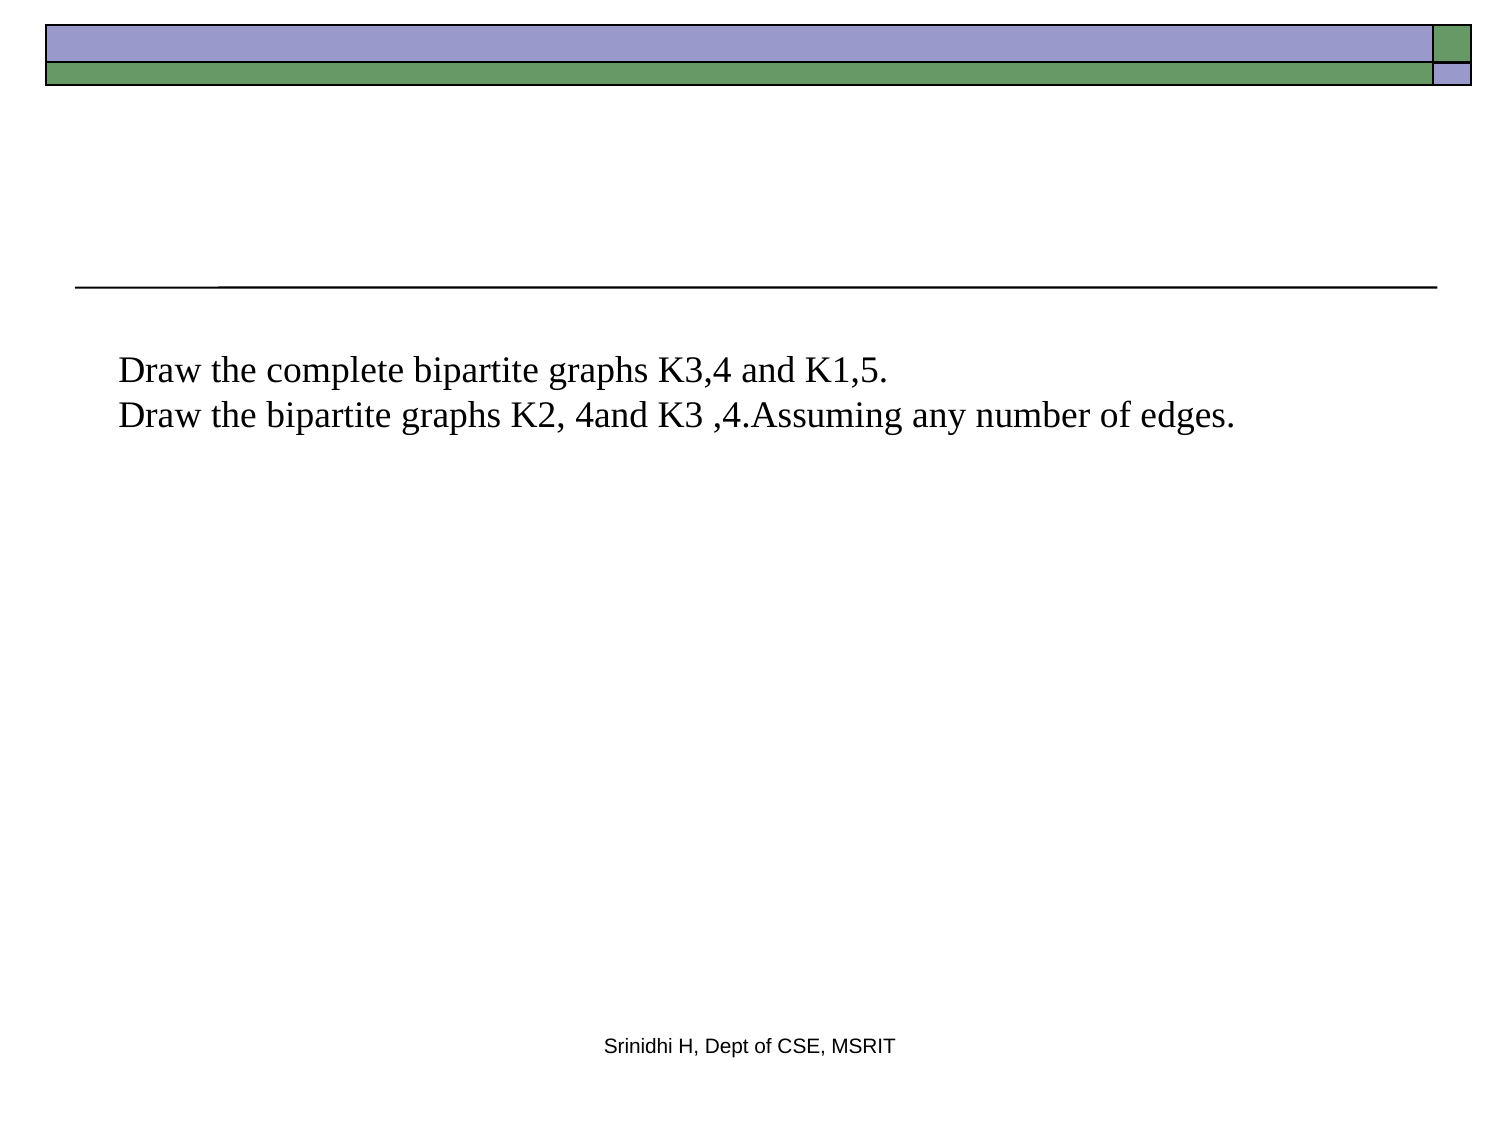

#
Draw the complete bipartite graphs K3,4 and K1,5.
Draw the bipartite graphs K2, 4and K3 ,4.Assuming any number of edges.
Srinidhi H, Dept of CSE, MSRIT